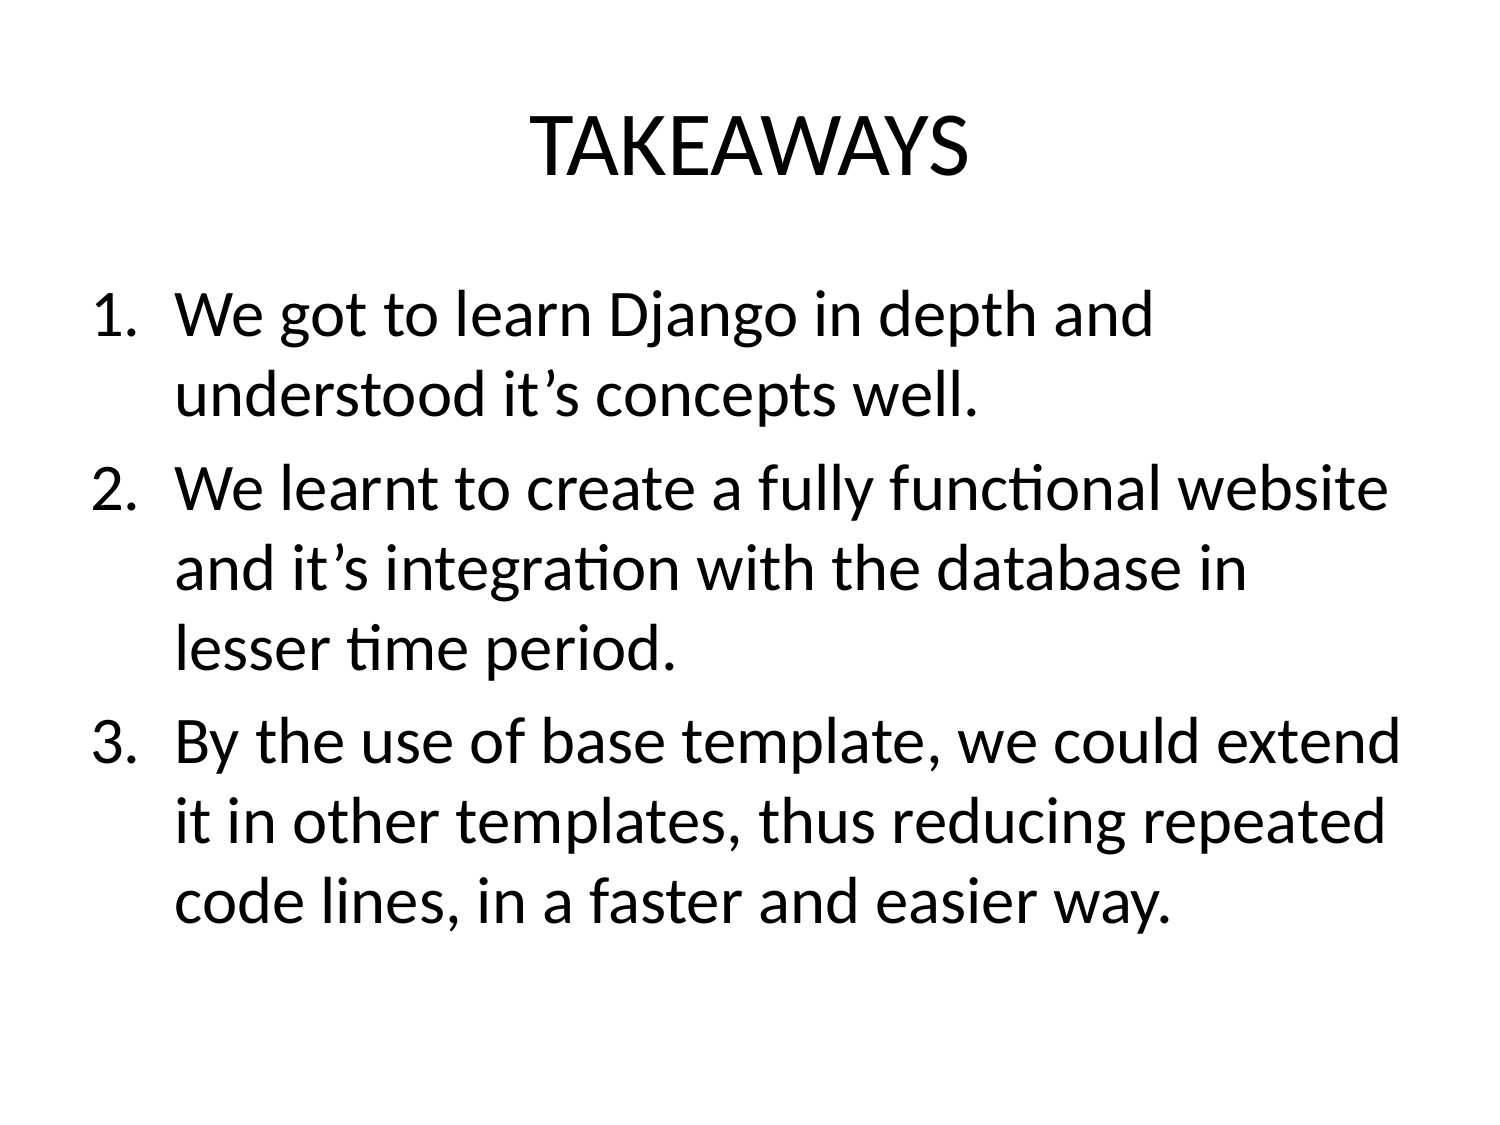

# TAKEAWAYS
We got to learn Django in depth and understood it’s concepts well.
We learnt to create a fully functional website and it’s integration with the database in lesser time period.
By the use of base template, we could extend it in other templates, thus reducing repeated code lines, in a faster and easier way.